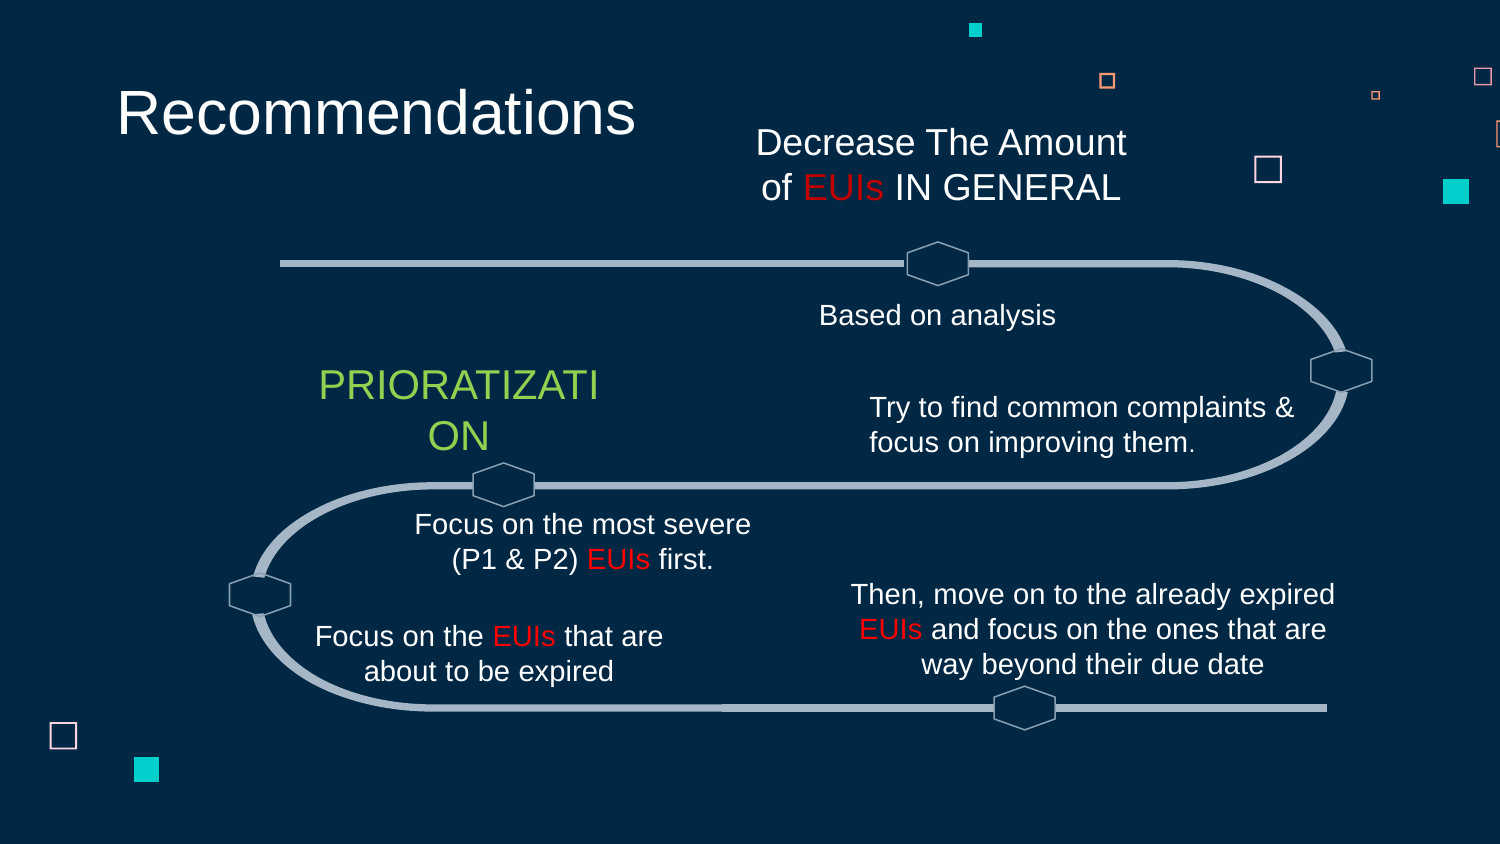

Recommendations
# Decrease The Amount of EUIs IN GENERAL

Based on analysis
Try to find common complaints &
focus on improving them.
PRIORATIZATION
Focus on the most severe (P1 & P2) EUIs first.
Then, move on to the already expired EUIs and focus on the ones that are way beyond their due date
Focus on the EUIs that are about to be expired